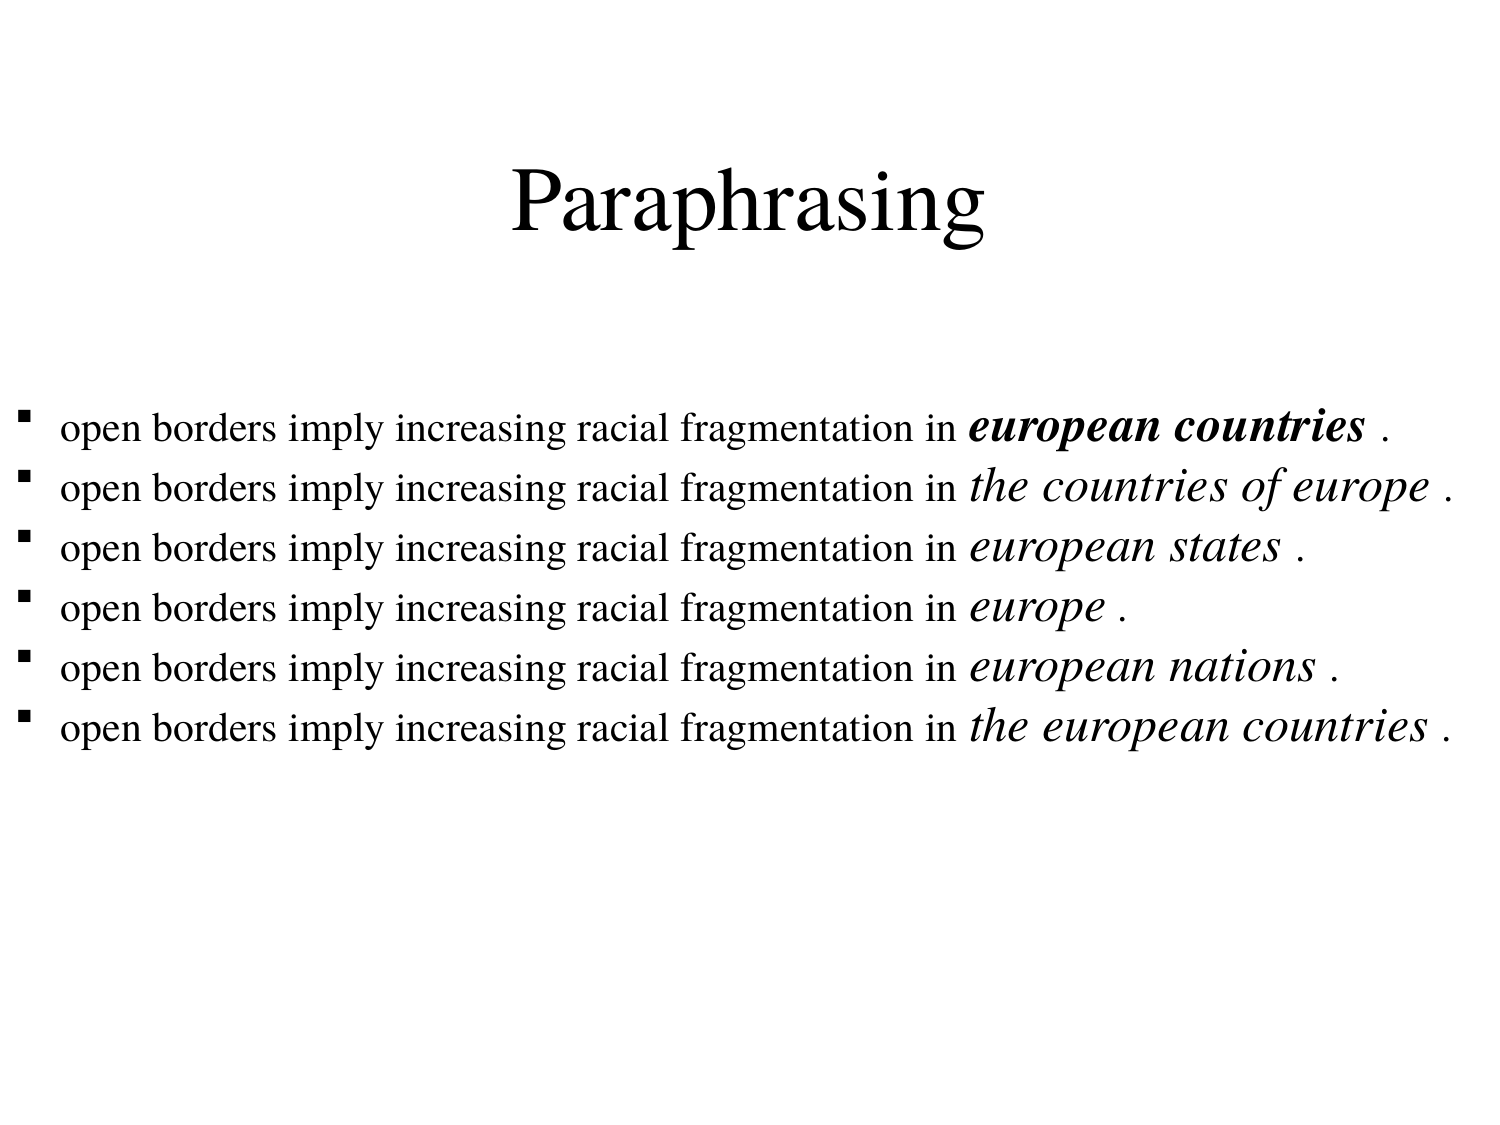

# Paraphrasing
 open borders imply increasing racial fragmentation in european countries .
 open borders imply increasing racial fragmentation in the countries of europe .
 open borders imply increasing racial fragmentation in european states .
 open borders imply increasing racial fragmentation in europe .
 open borders imply increasing racial fragmentation in european nations .
 open borders imply increasing racial fragmentation in the european countries .